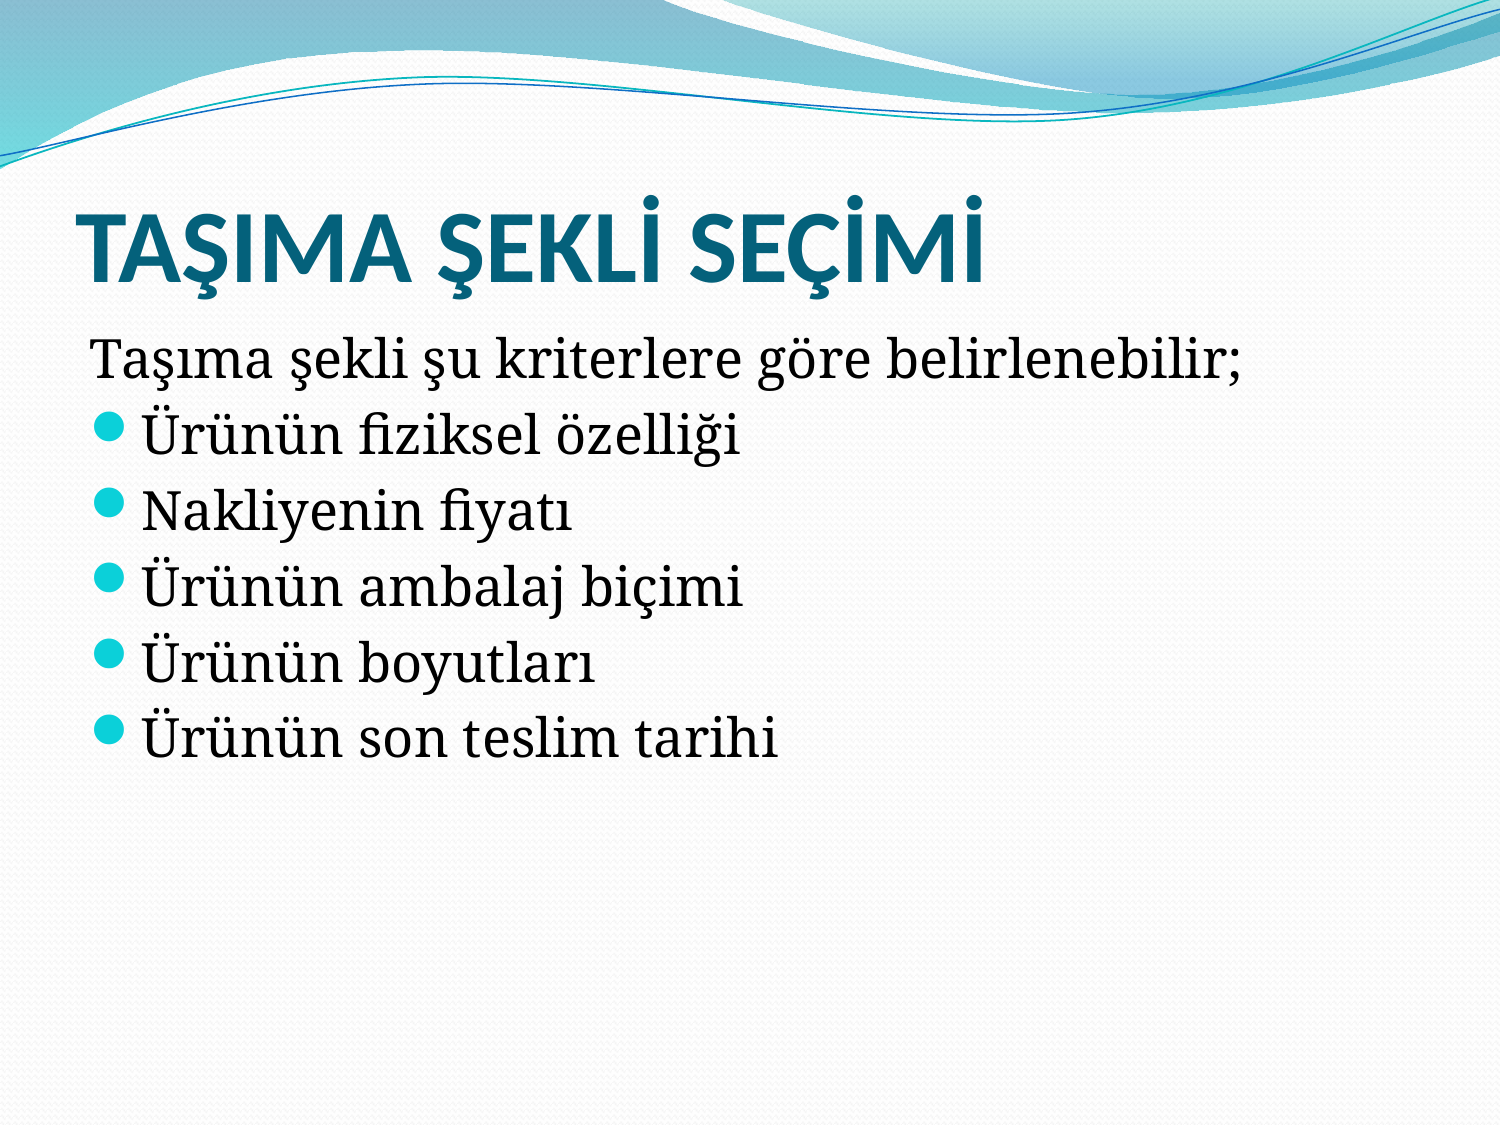

# TAŞIMA ŞEKLİ SEÇİMİ
Taşıma şekli şu kriterlere göre belirlenebilir;
Ürünün fiziksel özelliği
Nakliyenin fiyatı
Ürünün ambalaj biçimi
Ürünün boyutları
Ürünün son teslim tarihi